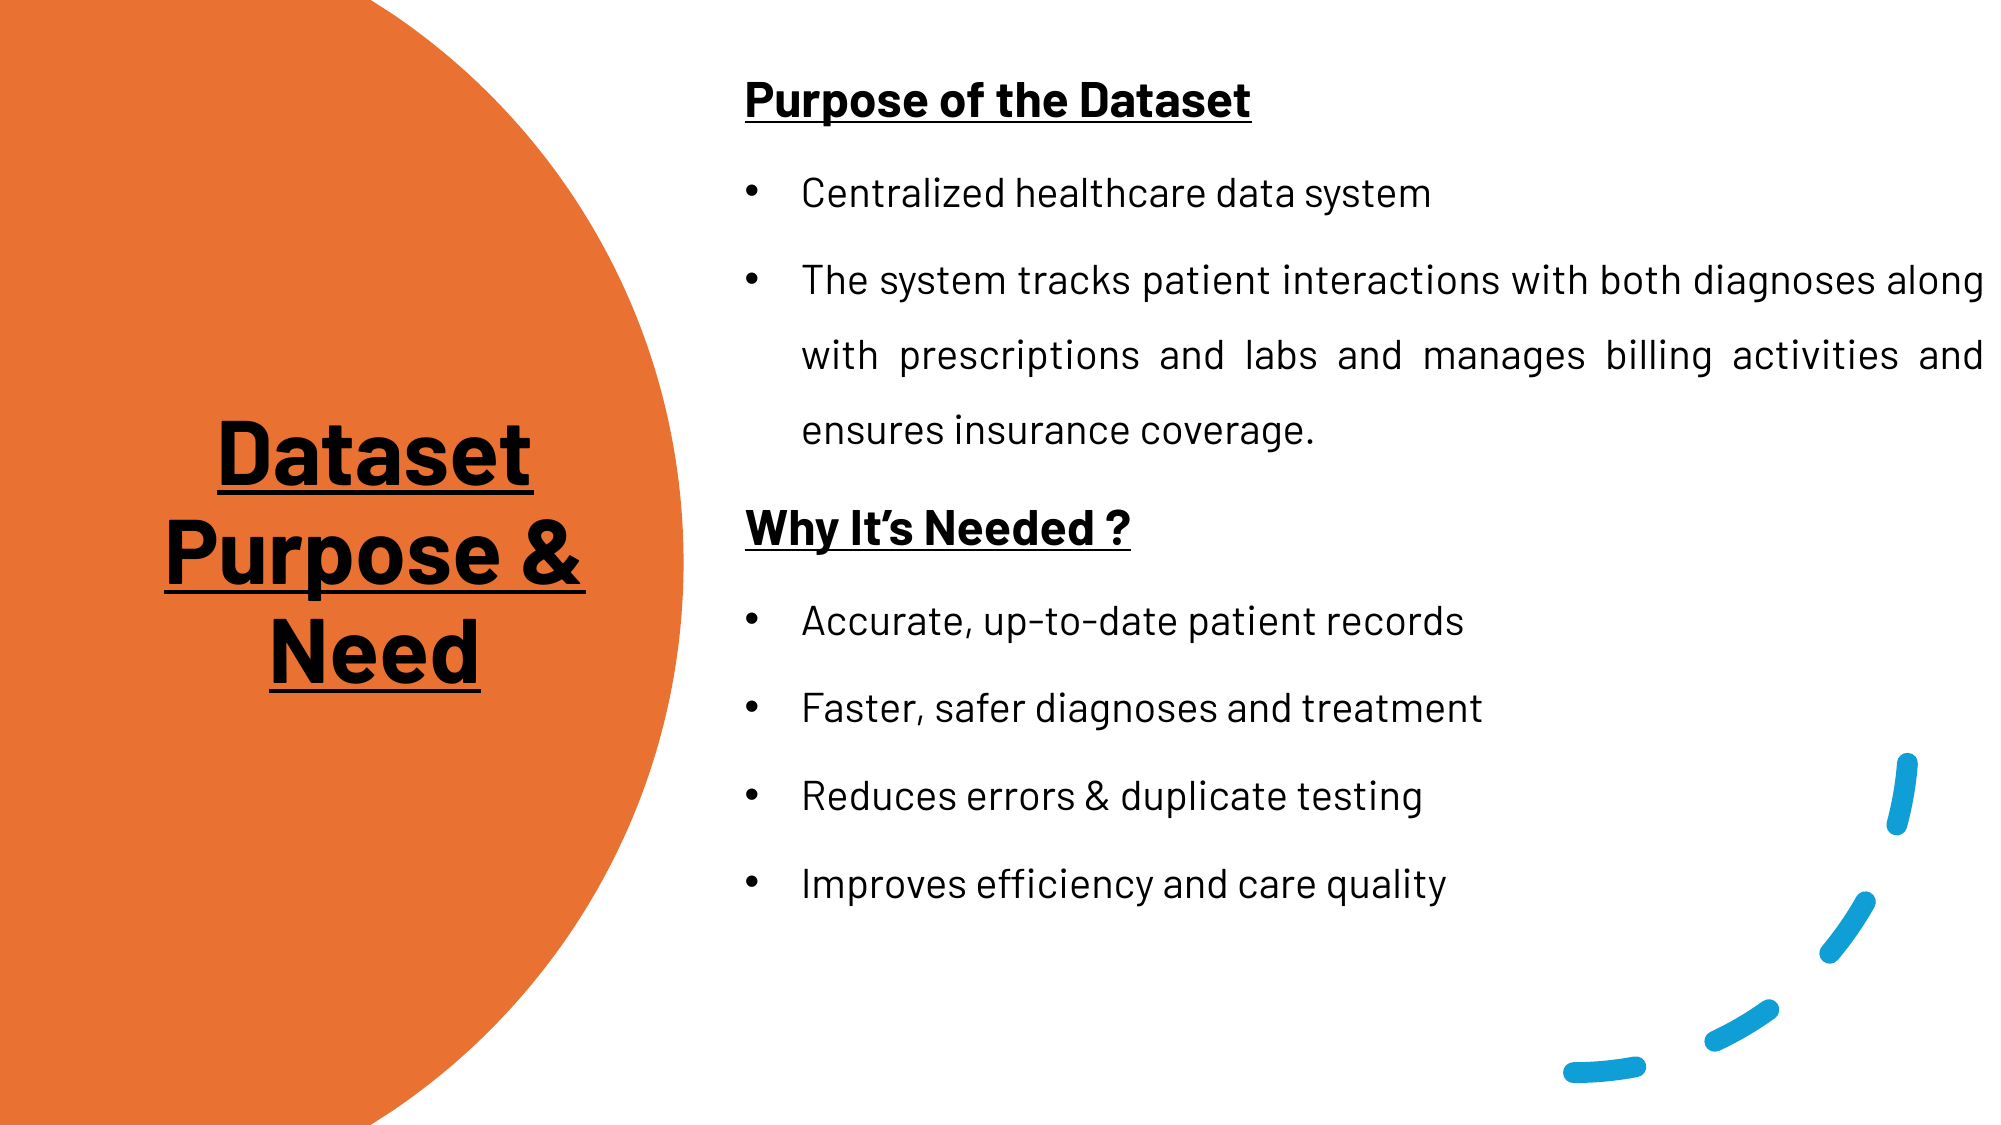

Purpose of the Dataset
Centralized healthcare data system
The system tracks patient interactions with both diagnoses along with prescriptions and labs and manages billing activities and ensures insurance coverage.
Why It’s Needed ?
Accurate, up-to-date patient records
Faster, safer diagnoses and treatment
Reduces errors & duplicate testing
Improves efficiency and care quality

Dataset Purpose & Need

4